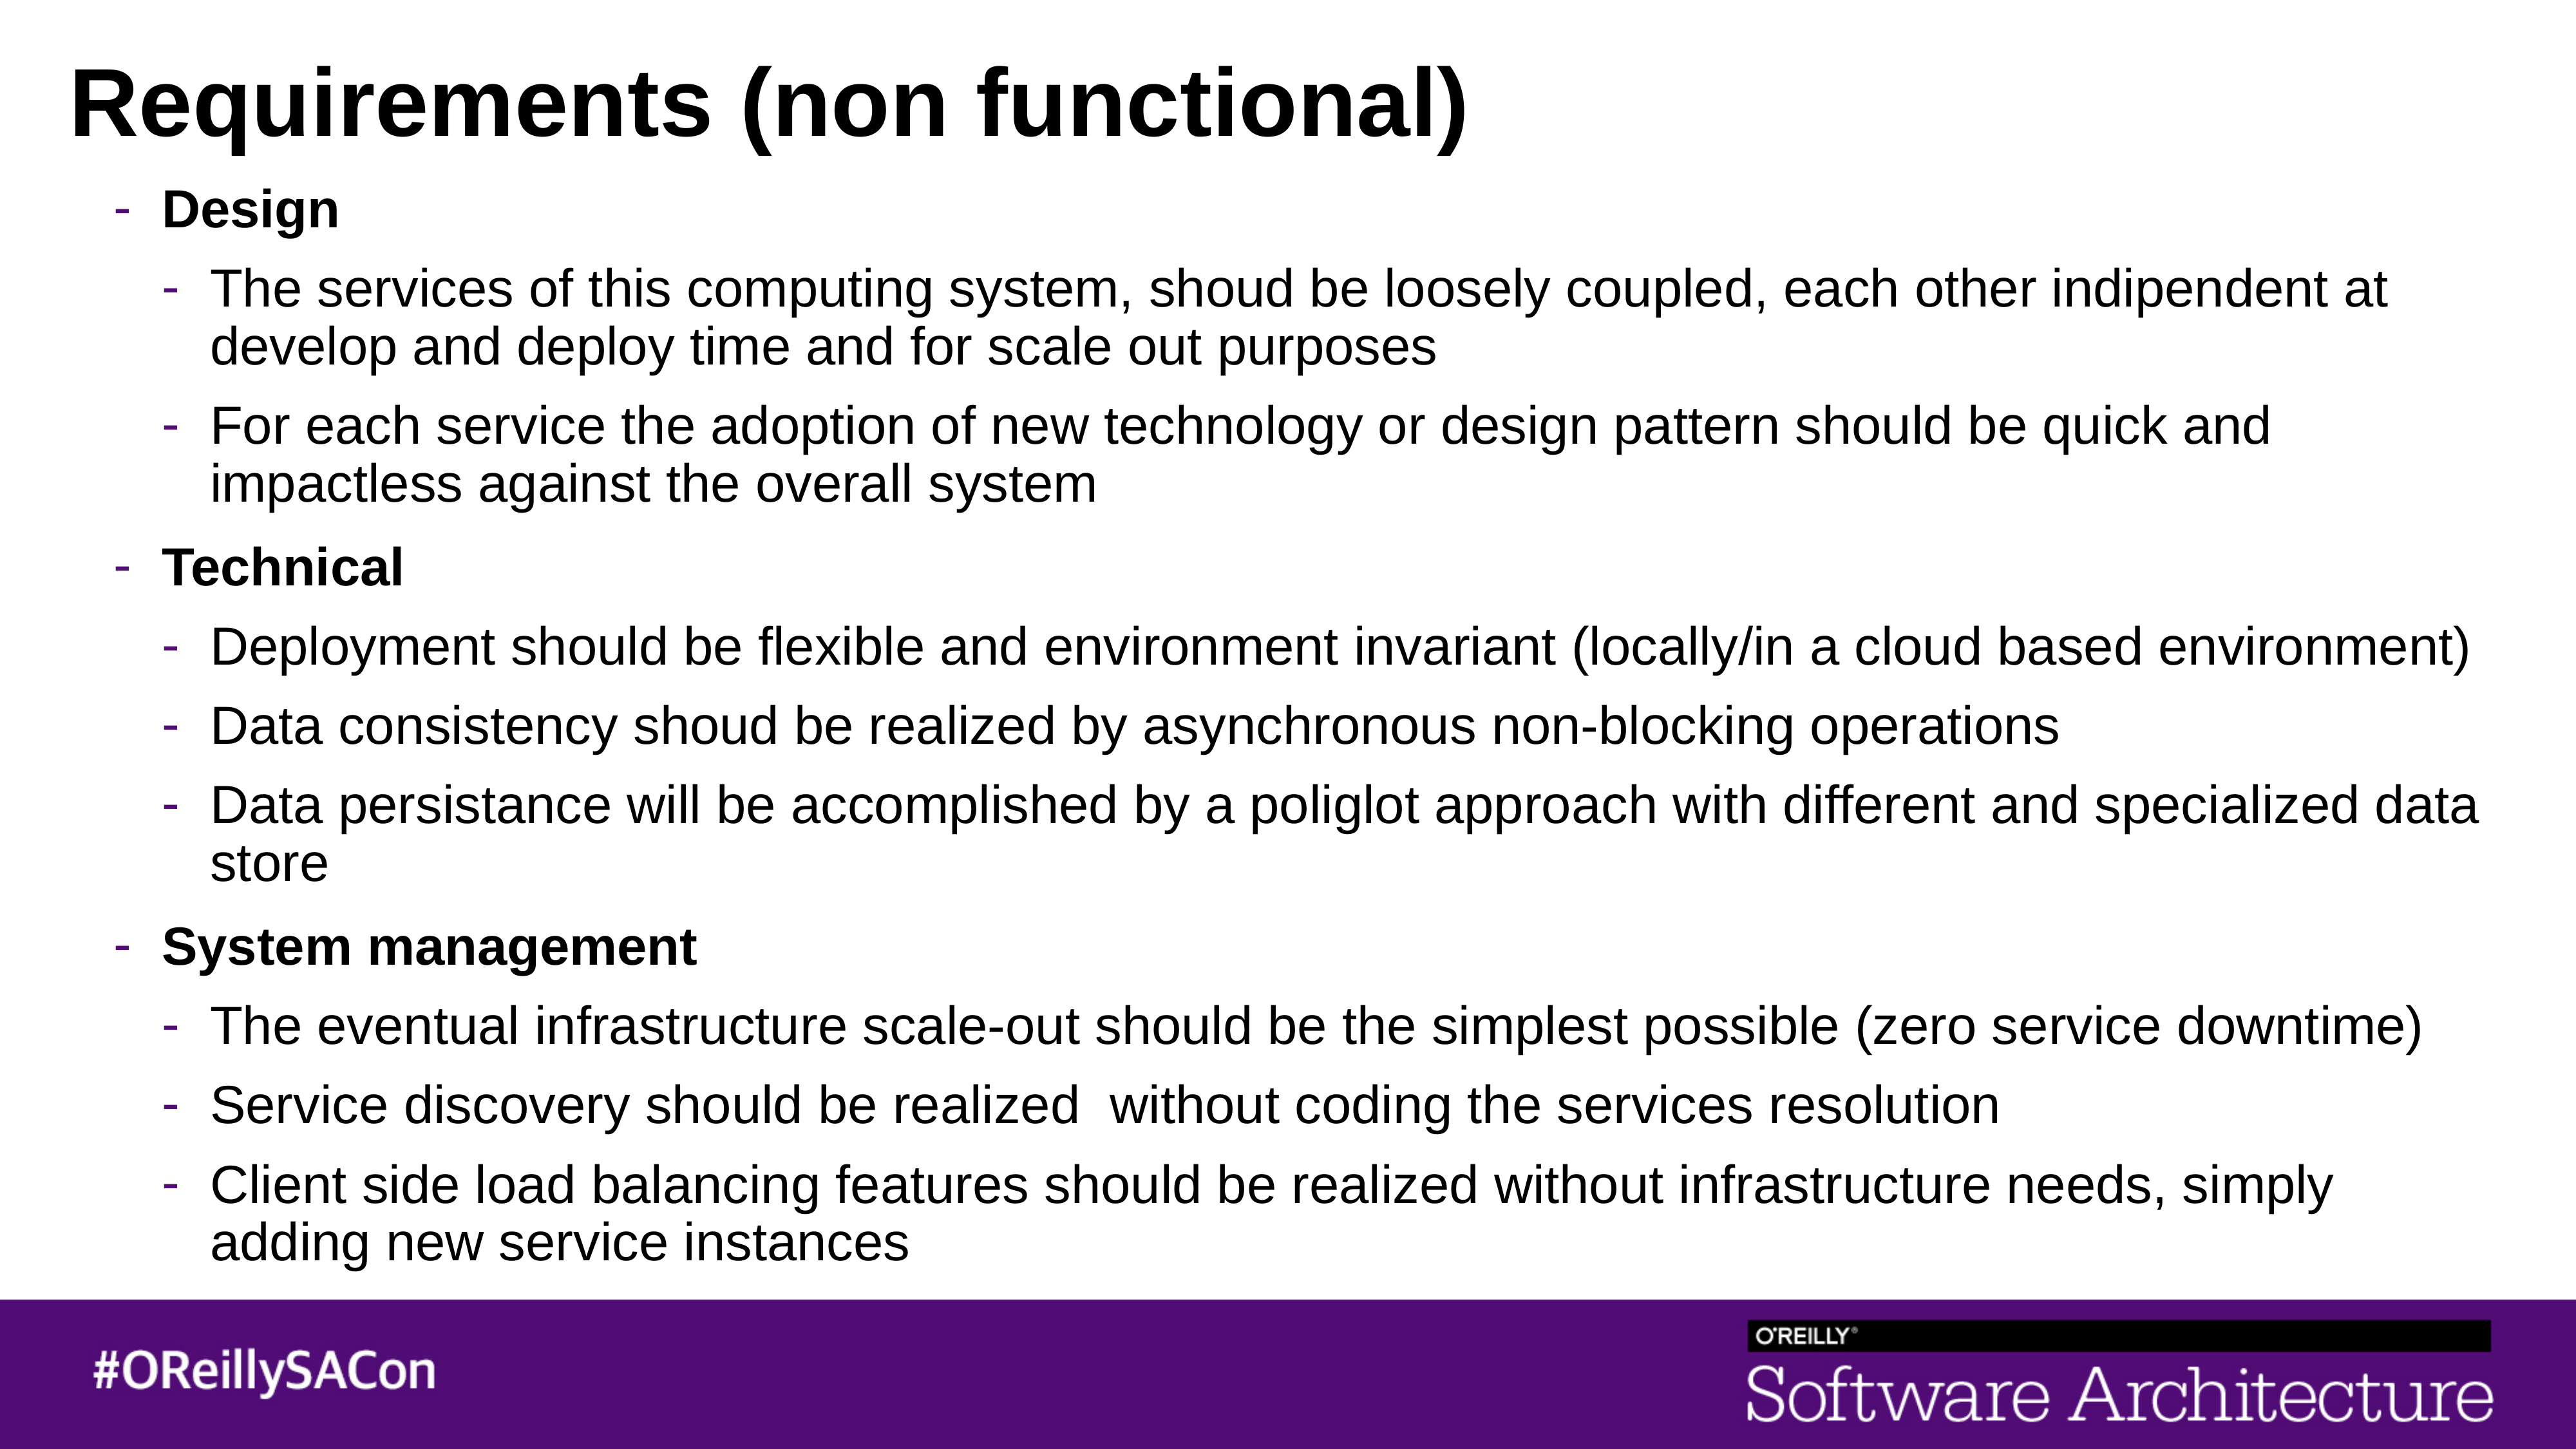

# Requirements (non functional)
Design
The services of this computing system, shoud be loosely coupled, each other indipendent at develop and deploy time and for scale out purposes
For each service the adoption of new technology or design pattern should be quick and impactless against the overall system
Technical
Deployment should be flexible and environment invariant (locally/in a cloud based environment)
Data consistency shoud be realized by asynchronous non-blocking operations
Data persistance will be accomplished by a poliglot approach with different and specialized data store
System management
The eventual infrastructure scale-out should be the simplest possible (zero service downtime)
Service discovery should be realized  without coding the services resolution
Client side load balancing features should be realized without infrastructure needs, simply adding new service instances